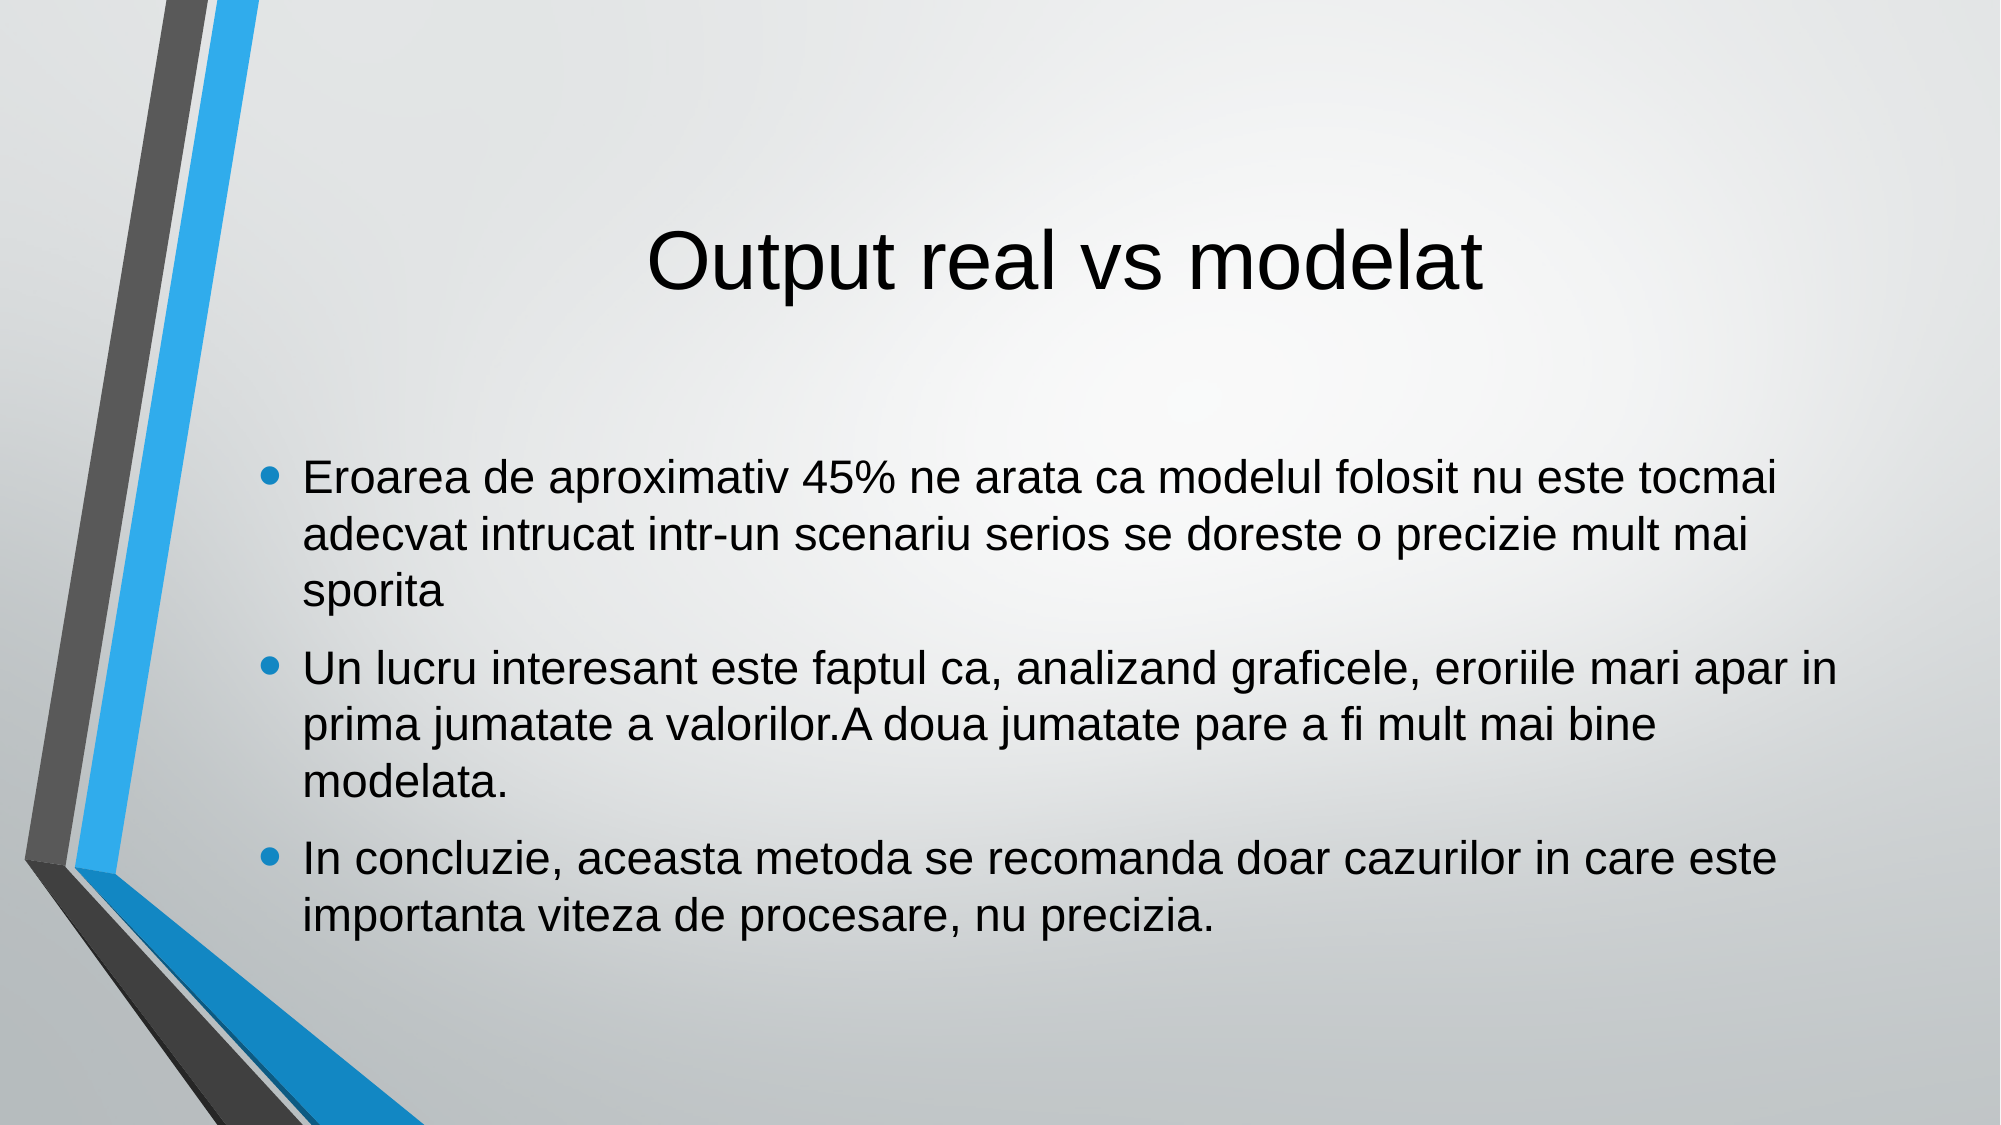

# Output real vs modelat
Eroarea de aproximativ 45% ne arata ca modelul folosit nu este tocmai adecvat intrucat intr-un scenariu serios se doreste o precizie mult mai sporita
Un lucru interesant este faptul ca, analizand graficele, eroriile mari apar in prima jumatate a valorilor.A doua jumatate pare a fi mult mai bine modelata.
In concluzie, aceasta metoda se recomanda doar cazurilor in care este importanta viteza de procesare, nu precizia.